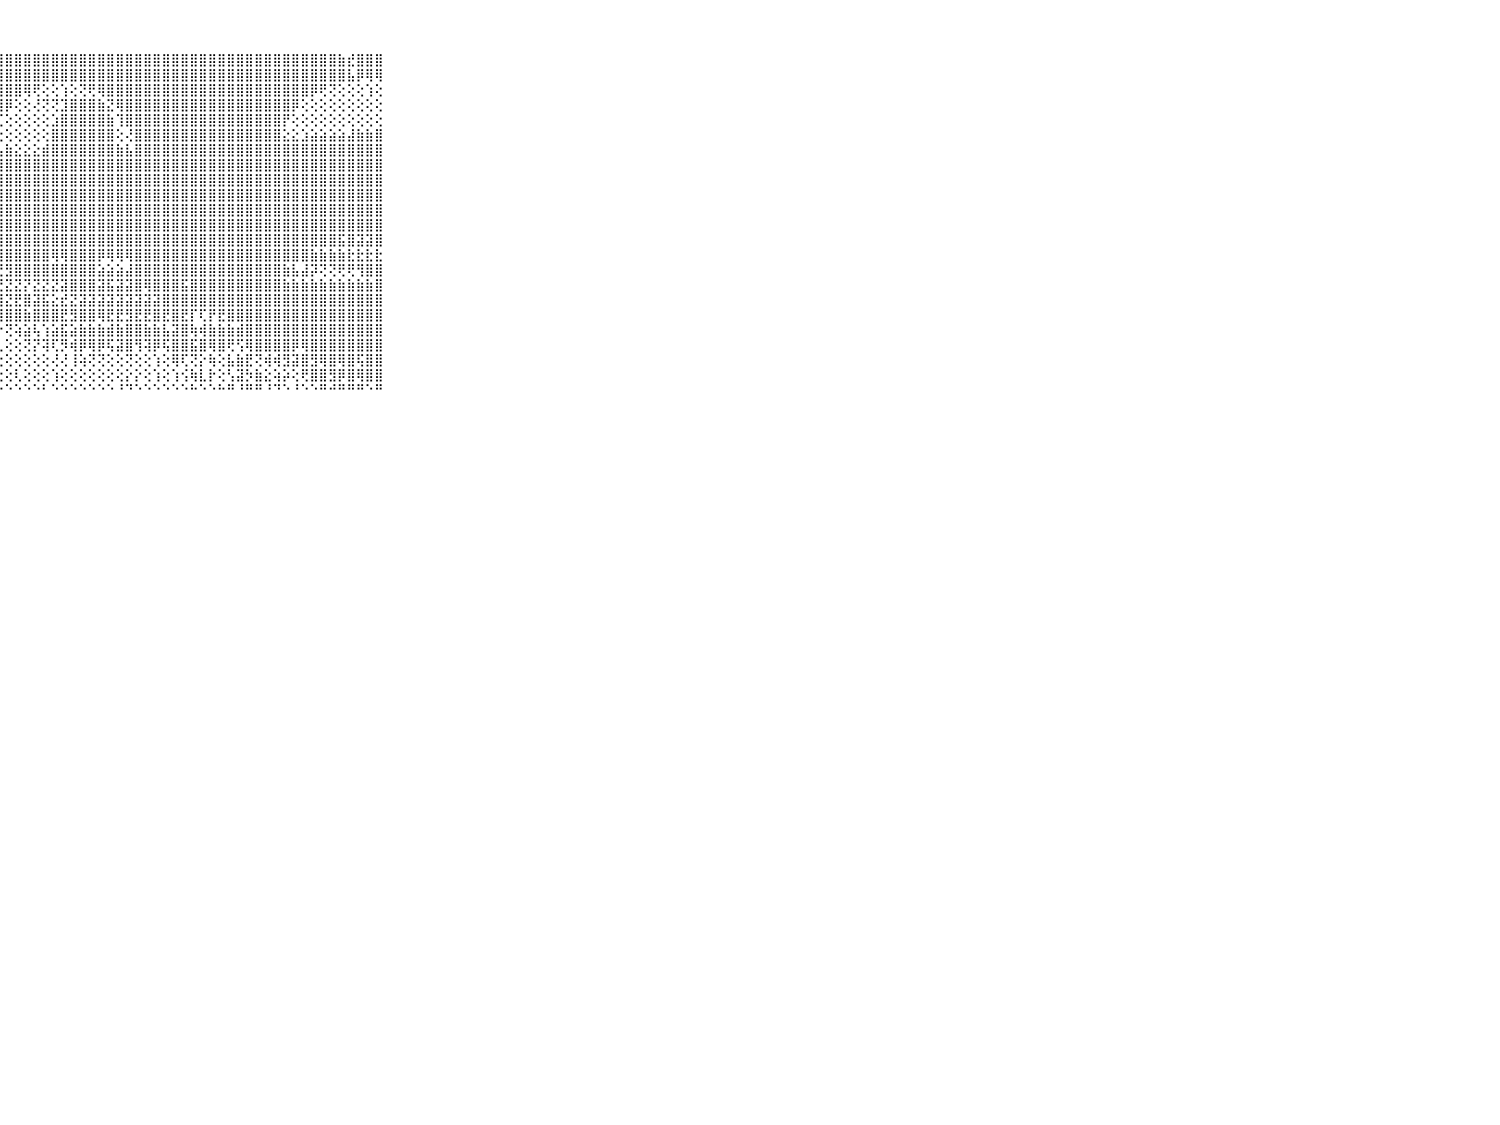

⠀⠀⠀⠀⠀⠀⠀⠀⠀⠀⠀⢕⣷⡿⣿⣿⣿⣿⣿⣿⣿⣿⣿⣿⣿⣿⣿⣿⣿⣿⣿⣿⣿⣿⣿⣿⣿⣿⣿⣿⣿⣿⣿⣿⣿⣿⣿⣿⣿⣿⣿⣿⣿⣿⣿⣿⣿⣿⣿⣿⣿⣿⣿⣿⣷⣞⣿⣿⣿⠀⠀⠀⠀⠀⠀⠀⠀⠀⠀⠀⠀
⠀⠀⠀⠀⠀⠀⠀⠀⠀⠀⠀⢕⣿⣿⣿⣻⣿⣿⣿⣿⣿⣿⣿⣿⣿⣿⣿⣿⣿⣿⣿⣿⣿⣿⣿⣿⣿⣿⣿⣿⣿⣿⣿⣿⣿⣿⣿⣿⣿⣿⣿⣿⣿⣿⣿⣿⣿⣿⣿⣿⣿⣿⣿⣿⣿⣧⡿⢿⢿⠀⠀⠀⠀⠀⠀⠀⠀⠀⠀⠀⠀
⠀⠀⠀⠀⠀⠀⠀⠀⠀⠀⠀⢕⣿⣿⣿⣿⣿⣿⣿⣿⣿⣿⣿⣿⣿⣿⣿⣿⣿⣿⢿⢟⢕⢕⢱⢕⢝⢟⢿⣿⣿⣿⣿⣿⣿⣿⣿⣿⣿⣿⣿⣿⣿⣿⣿⣿⣿⣿⣿⣿⣿⡿⢟⢝⢕⢕⢕⢱⢕⠀⠀⠀⠀⠀⠀⠀⠀⠀⠀⠀⠀
⠀⠀⠀⠀⠀⠀⠀⠀⠀⠀⠀⢸⣿⣿⣿⣿⣿⣿⣿⣿⣿⣿⣿⣿⣿⣿⣿⣿⡿⢕⢕⢜⢝⢝⣹⣿⣿⣿⣷⣝⢿⣿⣿⣿⣿⣿⣿⣿⣿⣿⣿⣿⣿⣿⣿⣿⣿⣿⣿⡿⢕⢕⢕⢕⢕⢕⢕⢕⢕⠀⠀⠀⠀⠀⠀⠀⠀⠀⠀⠀⠀
⠀⠀⠀⠀⠀⠀⠀⠀⠀⠀⠀⢸⣿⣿⣿⣿⣿⣿⣿⣿⣿⣿⣿⣿⣿⣿⣿⢏⢕⢕⢕⢕⢕⣱⣿⣿⣿⣿⣿⣷⢹⣿⣿⣿⣿⣿⣿⣿⣿⣿⣿⣿⣿⣿⣿⣿⣿⣿⡟⢕⢕⢕⢕⢕⢕⢕⢕⢕⢕⠀⠀⠀⠀⠀⠀⠀⠀⠀⠀⠀⠀
⠀⠀⠀⠀⠀⠀⠀⠀⠀⠀⠀⢸⣿⣿⣿⣿⣿⣿⣿⣿⣿⣿⣿⣿⣿⣿⣟⢕⢕⢕⢕⢕⢕⣿⣿⣿⣿⣿⣿⣿⢕⢜⣿⣿⣿⣿⣿⣿⣿⣿⣿⣿⣿⣿⣿⣿⣿⣿⣕⣕⣱⣵⣵⣵⣵⣼⣷⣷⣿⠀⠀⠀⠀⠀⠀⠀⠀⠀⠀⠀⠀
⠀⠀⠀⠀⠀⠀⠀⠀⠀⠀⠀⢸⣿⣿⣿⣿⣿⣿⣿⣿⣿⣿⣿⣿⣿⣿⣟⣣⣷⣕⣕⣕⣾⣿⣿⣿⣿⣿⣿⣿⣷⣧⣿⣿⣿⣿⣿⣿⣿⣿⣿⣿⣿⣿⣿⣿⣿⣿⣿⣿⣿⣿⣿⣿⣿⣿⣿⣿⣿⠀⠀⠀⠀⠀⠀⠀⠀⠀⠀⠀⠀
⠀⠀⠀⠀⠀⠀⠀⠀⠀⠀⠀⢸⣿⣿⣿⣿⣿⡇⢕⢕⣜⣿⣿⣿⣿⣿⣿⣿⣿⣿⣿⣿⣿⣿⣿⣿⣿⣿⣿⣿⣿⣿⣿⣿⣿⣿⣿⣿⣿⣿⣿⣿⣿⣿⣿⣿⣿⣿⣿⣿⣿⣿⣿⣿⣿⣿⣿⣿⣿⠀⠀⠀⠀⠀⠀⠀⠀⠀⠀⠀⠀
⠀⠀⠀⠀⠀⠀⠀⠀⠀⠀⠀⢸⣿⡿⢟⢟⢟⢏⢕⢕⢻⢿⢿⣿⣿⣿⣿⣿⣿⣿⣿⣿⣿⣿⣿⣿⣿⣿⣿⣿⣿⣿⣿⣿⣿⣿⣿⣿⣿⣿⣿⣿⣿⣿⣿⣿⣿⣿⣿⣿⣿⣿⣿⣿⣿⣿⣿⣿⣿⠀⠀⠀⠀⠀⠀⠀⠀⠀⠀⠀⠀
⠀⠀⠀⠀⠀⠀⠀⠀⠀⠀⠀⢸⡿⢇⢕⢕⢅⢕⢕⢕⢕⢕⢕⢝⢻⣿⣿⣿⣿⣿⣿⣿⣿⣿⣿⣿⣿⣿⣿⣿⣿⣿⣿⣿⣿⣿⣿⣿⣿⣿⣿⣿⣿⣿⣿⣿⣿⣿⣿⣿⣿⣿⣿⣿⣿⣿⣿⣿⣿⠀⠀⠀⠀⠀⠀⠀⠀⠀⠀⠀⠀
⠀⠀⠀⠀⠀⠀⠀⠀⠀⠀⠀⢌⣕⣵⣾⣕⢕⢕⢕⢕⢕⢕⣵⣾⣿⣿⣿⣿⣿⣿⣿⣿⣿⣿⣿⣿⣿⣿⣿⣿⣿⣿⣿⣿⣿⣿⣿⣿⣿⣿⣿⣿⣿⣿⣿⣿⣿⣿⣿⣿⣿⣿⣿⣿⣿⣿⣿⣿⣿⠀⠀⠀⠀⠀⠀⠀⠀⠀⠀⠀⠀
⠀⠀⠀⠀⠀⠀⠀⠀⠀⠀⠀⢱⣿⣿⢿⢕⢅⢕⢕⢕⢕⢜⣿⣿⣿⣿⣿⣿⣿⣿⣿⣿⣿⣿⣿⣿⣿⣿⣿⣿⣿⣿⣿⣿⣿⣿⣿⣿⣿⣿⣿⣿⣿⣿⣿⣿⣿⣿⣿⣿⣿⣿⣿⣿⣿⣿⣿⣿⣿⠀⠀⠀⠀⠀⠀⠀⠀⠀⠀⠀⠀
⠀⠀⠀⠀⠀⠀⠀⠀⠀⠀⠀⢸⡿⢏⢕⢕⢕⣱⣵⣷⣧⢕⢽⣿⣿⣿⣿⣿⣿⣿⣿⣿⣿⣿⣿⣿⣿⣿⣿⣿⣿⣿⣿⣿⣿⣿⣿⣿⣿⣿⣿⣿⣿⣿⣿⣿⣿⣿⣿⣿⣿⣿⣿⣿⣯⣿⣽⣽⣿⠀⠀⠀⠀⠀⠀⠀⠀⠀⠀⠀⠀
⠀⠀⠀⠀⠀⠀⠀⠀⠀⠀⠀⠁⢕⢕⢕⣗⣿⣿⣿⣿⣿⣿⣧⡝⢻⣿⣿⣿⣿⣿⣿⣿⣿⢿⢿⣿⣿⣿⡿⢿⢿⢿⣿⣿⣿⣿⣿⣿⣿⣿⣿⣿⣿⣿⣿⣿⣿⣿⣿⣿⣿⣷⣷⣷⣷⣗⣗⣗⣗⠀⠀⠀⠀⠀⠀⠀⠀⠀⠀⠀⠀
⠀⠀⠀⠀⠀⠀⠀⠀⠀⠀⠀⢸⣷⢵⣕⡝⢿⣿⣿⣿⣿⣿⣿⣿⡧⢟⢟⢟⣻⣿⣿⣿⣿⣿⣿⣿⣿⣿⣵⣵⣵⣼⣿⣿⣿⣿⣿⣿⣿⣿⣿⣿⣿⣿⣿⣿⣿⣿⣷⣧⣼⡽⢝⢝⢟⢟⢻⣿⣿⠀⠀⠀⠀⠀⠀⠀⠀⠀⠀⠀⠀
⠀⠀⠀⠀⠀⠀⠀⠀⠀⠀⠀⢐⢕⢕⢕⢅⢑⢕⢝⢝⡹⢝⢝⢜⣅⢔⡕⣜⣝⣝⡝⣝⣝⣝⣽⣿⣿⣿⣽⣯⣽⣽⣿⢿⣿⣿⣿⣯⣿⣿⣿⣿⣿⣿⣿⣿⣿⣿⣷⣷⣷⣷⣷⣷⣷⣷⣷⣷⣿⠀⠀⠀⠀⠀⠀⠀⠀⠀⠀⠀⠀
⠀⠀⠀⠀⠀⠀⠀⠀⠀⠀⠀⢸⣷⣧⣽⡻⣷⣟⣟⣗⣞⣟⣻⣿⣟⣻⣿⣿⣝⣟⣿⣽⣯⣕⣞⣝⣽⣽⣽⣽⣽⣽⣽⣽⣽⣿⣿⣿⣿⣿⣿⣿⣿⣿⣿⣿⣿⣿⣿⣿⣿⣿⣿⣿⣿⣿⣿⣿⣿⠀⠀⠀⠀⠀⠀⠀⠀⠀⠀⠀⠀
⠀⠀⠀⠀⠀⠀⠀⠀⠀⠀⠀⢸⢿⣿⣿⣿⣿⣿⣿⣿⣿⣿⣿⣿⣿⣿⣿⣿⣿⣿⣷⣿⣿⣿⣟⣻⣿⣿⢿⣟⣟⣻⣟⣟⣿⣟⣿⣟⡏⢏⡟⣟⣿⣿⣿⣿⣿⣿⣿⣿⣿⣿⣿⣿⣿⣿⣿⣿⣿⠀⠀⠀⠀⠀⠀⠀⠀⠀⠀⠀⠀
⠀⠀⠀⠀⠀⠀⠀⠀⠀⠀⠀⢜⢟⢝⢟⢟⢟⢟⢟⣟⣏⣝⢝⢕⢕⢜⢕⡕⢝⢵⣵⢧⢱⣵⣯⣵⣷⣷⣷⣾⣷⣿⣿⣷⣷⣧⣽⣿⢷⢾⣷⣷⣷⣾⣿⣿⣿⣿⣿⣿⣿⣿⣿⣿⣿⣿⣿⣿⣿⠀⠀⠀⠀⠀⠀⠀⠀⠀⠀⠀⠀
⠀⠀⠀⠀⠀⠀⠀⠀⠀⠀⠀⠀⢕⢕⢕⢕⣕⣕⡇⢕⢕⣕⢕⢕⢕⡕⢱⢇⢕⢕⢝⡝⢽⢏⡻⢾⡿⢿⡿⢯⣽⣿⢻⢽⡿⢯⣿⣿⣯⣿⢿⣿⢟⢫⢿⣿⣿⣿⣿⡿⢿⣿⣿⣿⣿⣿⣿⣿⣿⠀⠀⠀⠀⠀⠀⠀⠀⠀⠀⠀⠀
⠀⠀⠀⠀⠀⠀⠀⠀⠀⠀⠀⠔⢕⢕⢕⢕⢇⢕⢕⢕⢕⢕⢕⢕⢕⢕⢕⢕⢕⢕⢕⢕⢕⢜⢜⢸⢵⢝⢝⢕⢕⢝⢕⢕⢱⢕⢿⢏⢝⡕⢷⢕⣧⣷⣟⢝⢾⢾⣻⣽⣿⣻⢿⣿⢿⣿⢯⣿⣿⠀⠀⠀⠀⠀⠀⠀⠀⠀⠀⠀⠀
⠀⠀⠀⠀⠀⠀⠀⠀⠀⠀⠀⢕⢕⢗⢇⢇⢕⢕⢕⢕⢕⢕⢕⢕⢕⢕⢕⢕⢕⢇⢕⢕⢕⢱⢕⢕⢕⢕⢕⢕⢕⡕⡕⢕⢱⢕⢱⢪⢷⣇⡗⢕⢣⣽⡳⣷⣕⢵⡵⢕⢟⣿⣿⣻⡿⣿⢿⣿⣿⠀⠀⠀⠀⠀⠀⠀⠀⠀⠀⠀⠀
⠀⠀⠀⠀⠀⠀⠀⠀⠀⠀⠀⠑⠑⠑⠑⠑⠑⠑⠑⠑⠑⠑⠑⠑⠘⠑⠑⠑⠑⠑⠑⠑⠃⠑⠑⠑⠑⠑⠑⠑⠘⠙⠑⠑⠑⠑⠑⠑⠓⠑⠑⠓⠛⠘⠛⠛⠘⠙⠑⠘⠑⠑⠛⠚⠛⠛⠛⠑⠛⠀⠀⠀⠀⠀⠀⠀⠀⠀⠀⠀⠀